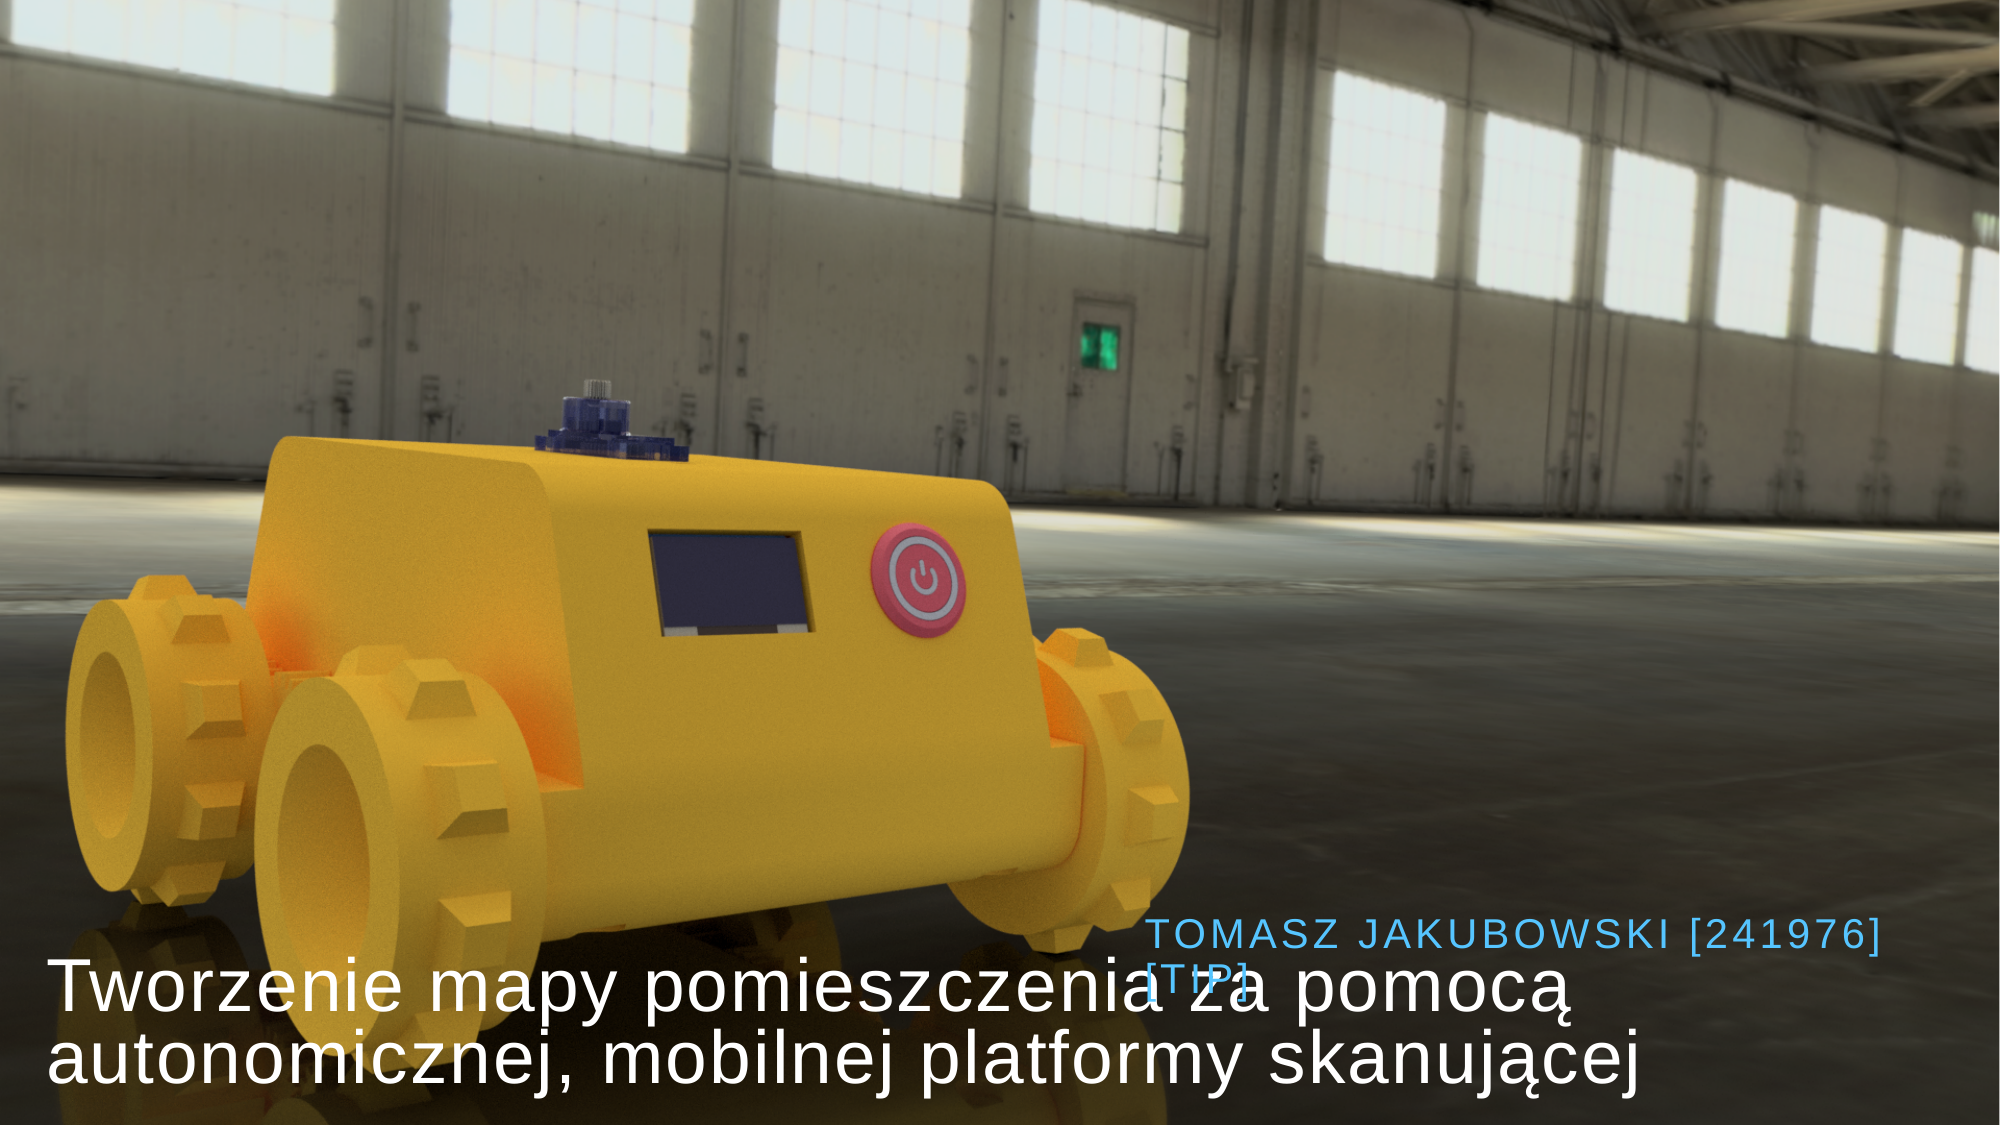

# Tworzenie mapy pomieszczenia za pomocą autonomicznej, mobilnej platformy skanującej
Tomasz jakubowski [241976] [TIP]